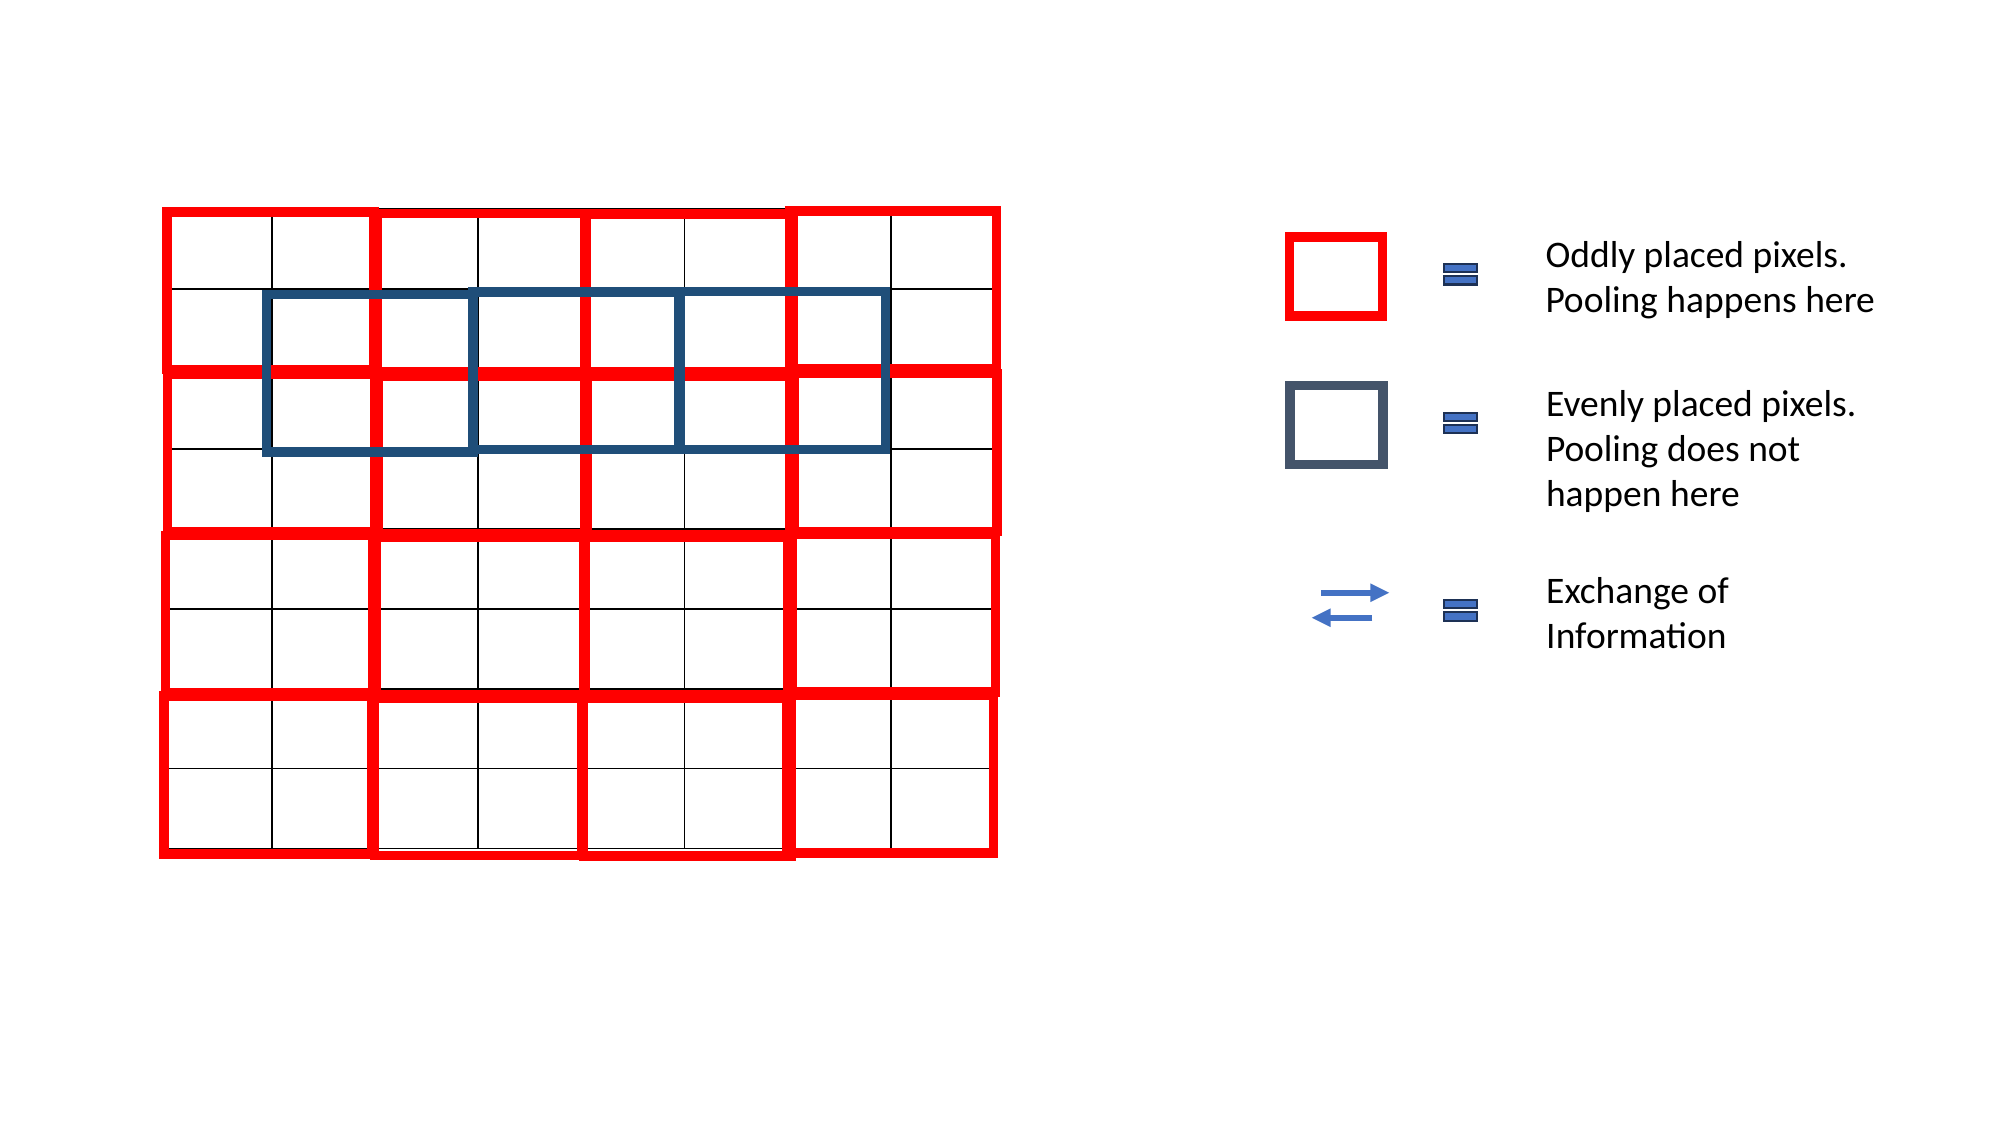

|  |  |  |  |  |  |  |  |
| --- | --- | --- | --- | --- | --- | --- | --- |
|  |  |  |  |  |  |  |  |
|  |  |  |  |  |  |  |  |
|  |  |  |  |  |  |  |  |
|  |  |  |  |  |  |  |  |
|  |  |  |  |  |  |  |  |
|  |  |  |  |  |  |  |  |
|  |  |  |  |  |  |  |  |

Oddly placed pixels. Pooling happens here

Evenly placed pixels. Pooling does not happen here

Exchange of Information